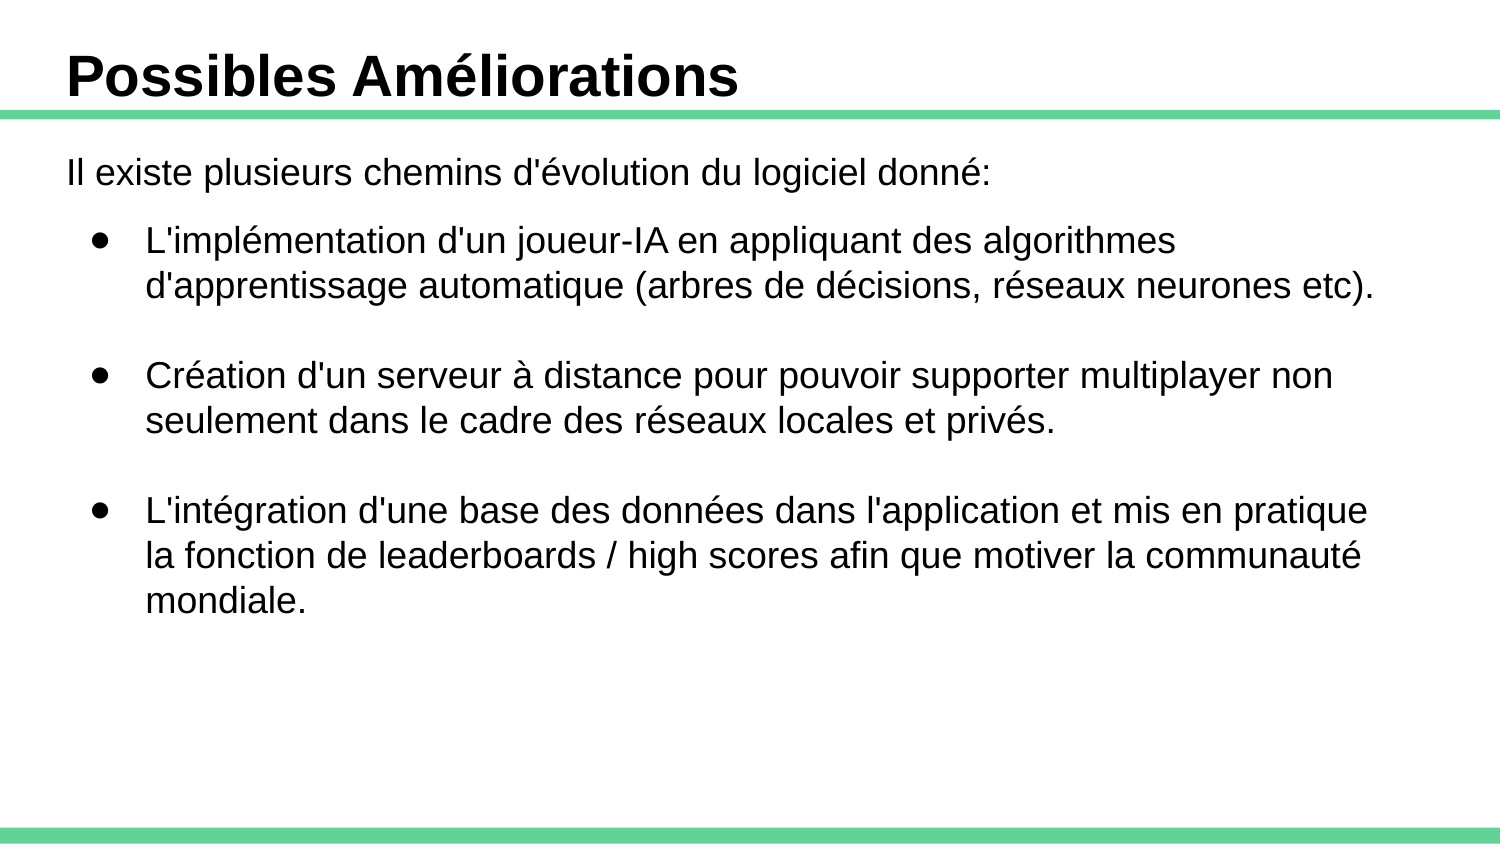

# Possibles Améliorations
Il existe plusieurs chemins d'évolution du logiciel donné:

L'implémentation d'un joueur-IA en appliquant des algorithmes d'apprentissage automatique (arbres de décisions, réseaux neurones etc).

Création d'un serveur à distance pour pouvoir supporter multiplayer non seulement dans le cadre des réseaux locales et privés.

L'intégration d'une base des données dans l'application et mis en pratique la fonction de leaderboards / high scores afin que motiver la communauté mondiale.